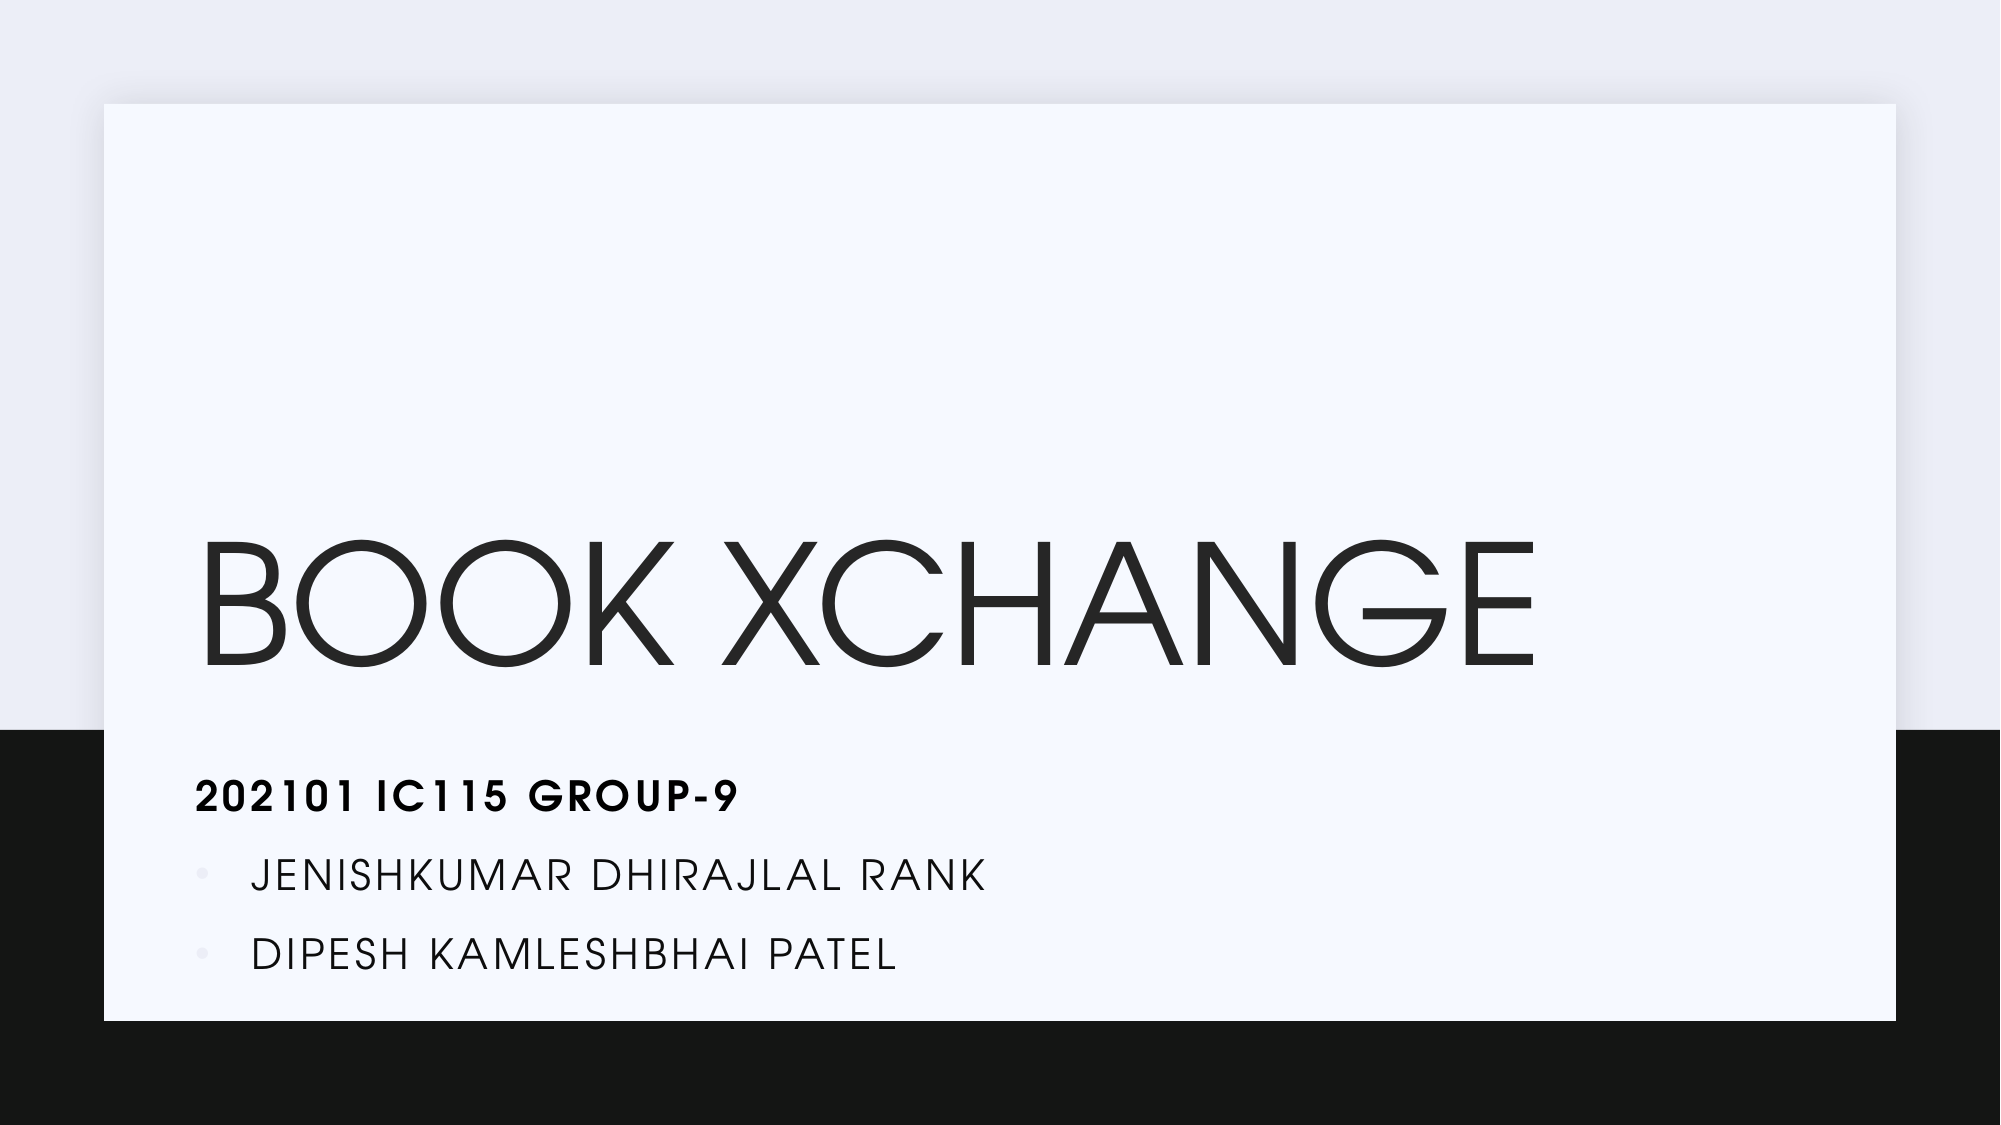

# Book xchange
202101 IC115 group-9
Jenishkumar dhirajlal rank
Dipesh kamleshbhai patel